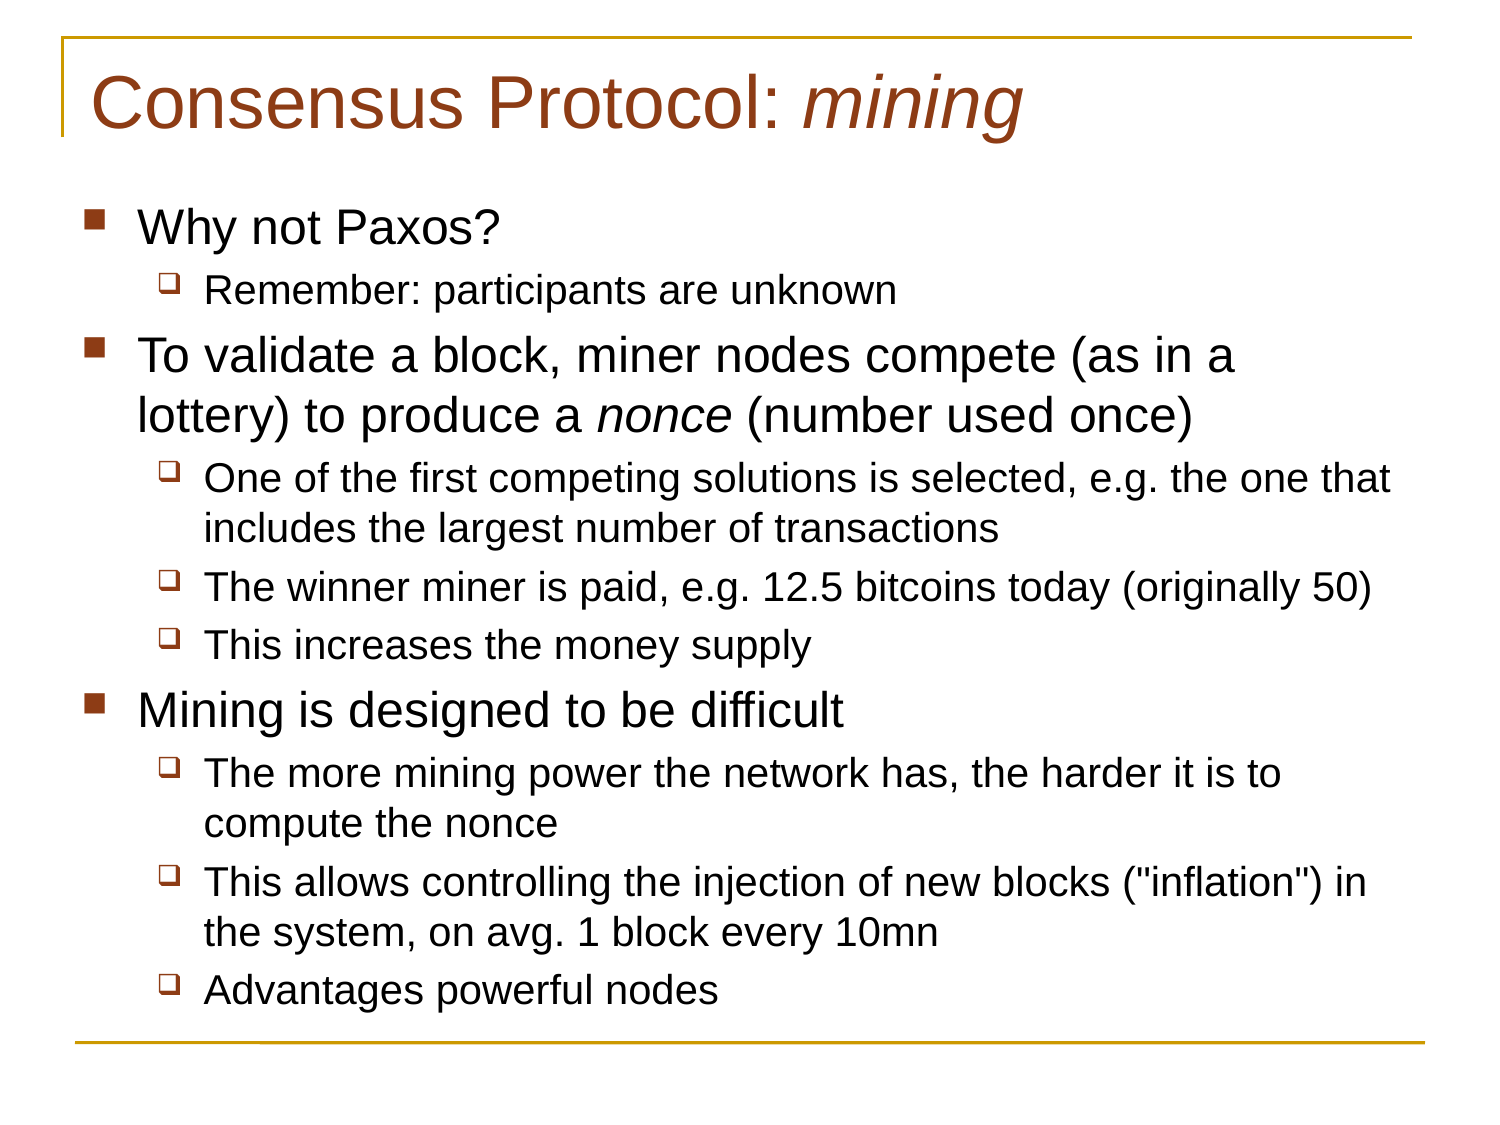

# Consensus Protocol: mining
Why not Paxos?
Remember: participants are unknown
To validate a block, miner nodes compete (as in a lottery) to produce a nonce (number used once)
One of the first competing solutions is selected, e.g. the one that includes the largest number of transactions
The winner miner is paid, e.g. 12.5 bitcoins today (originally 50)
This increases the money supply
Mining is designed to be difficult
The more mining power the network has, the harder it is to compute the nonce
This allows controlling the injection of new blocks ("inflation") in the system, on avg. 1 block every 10mn
Advantages powerful nodes